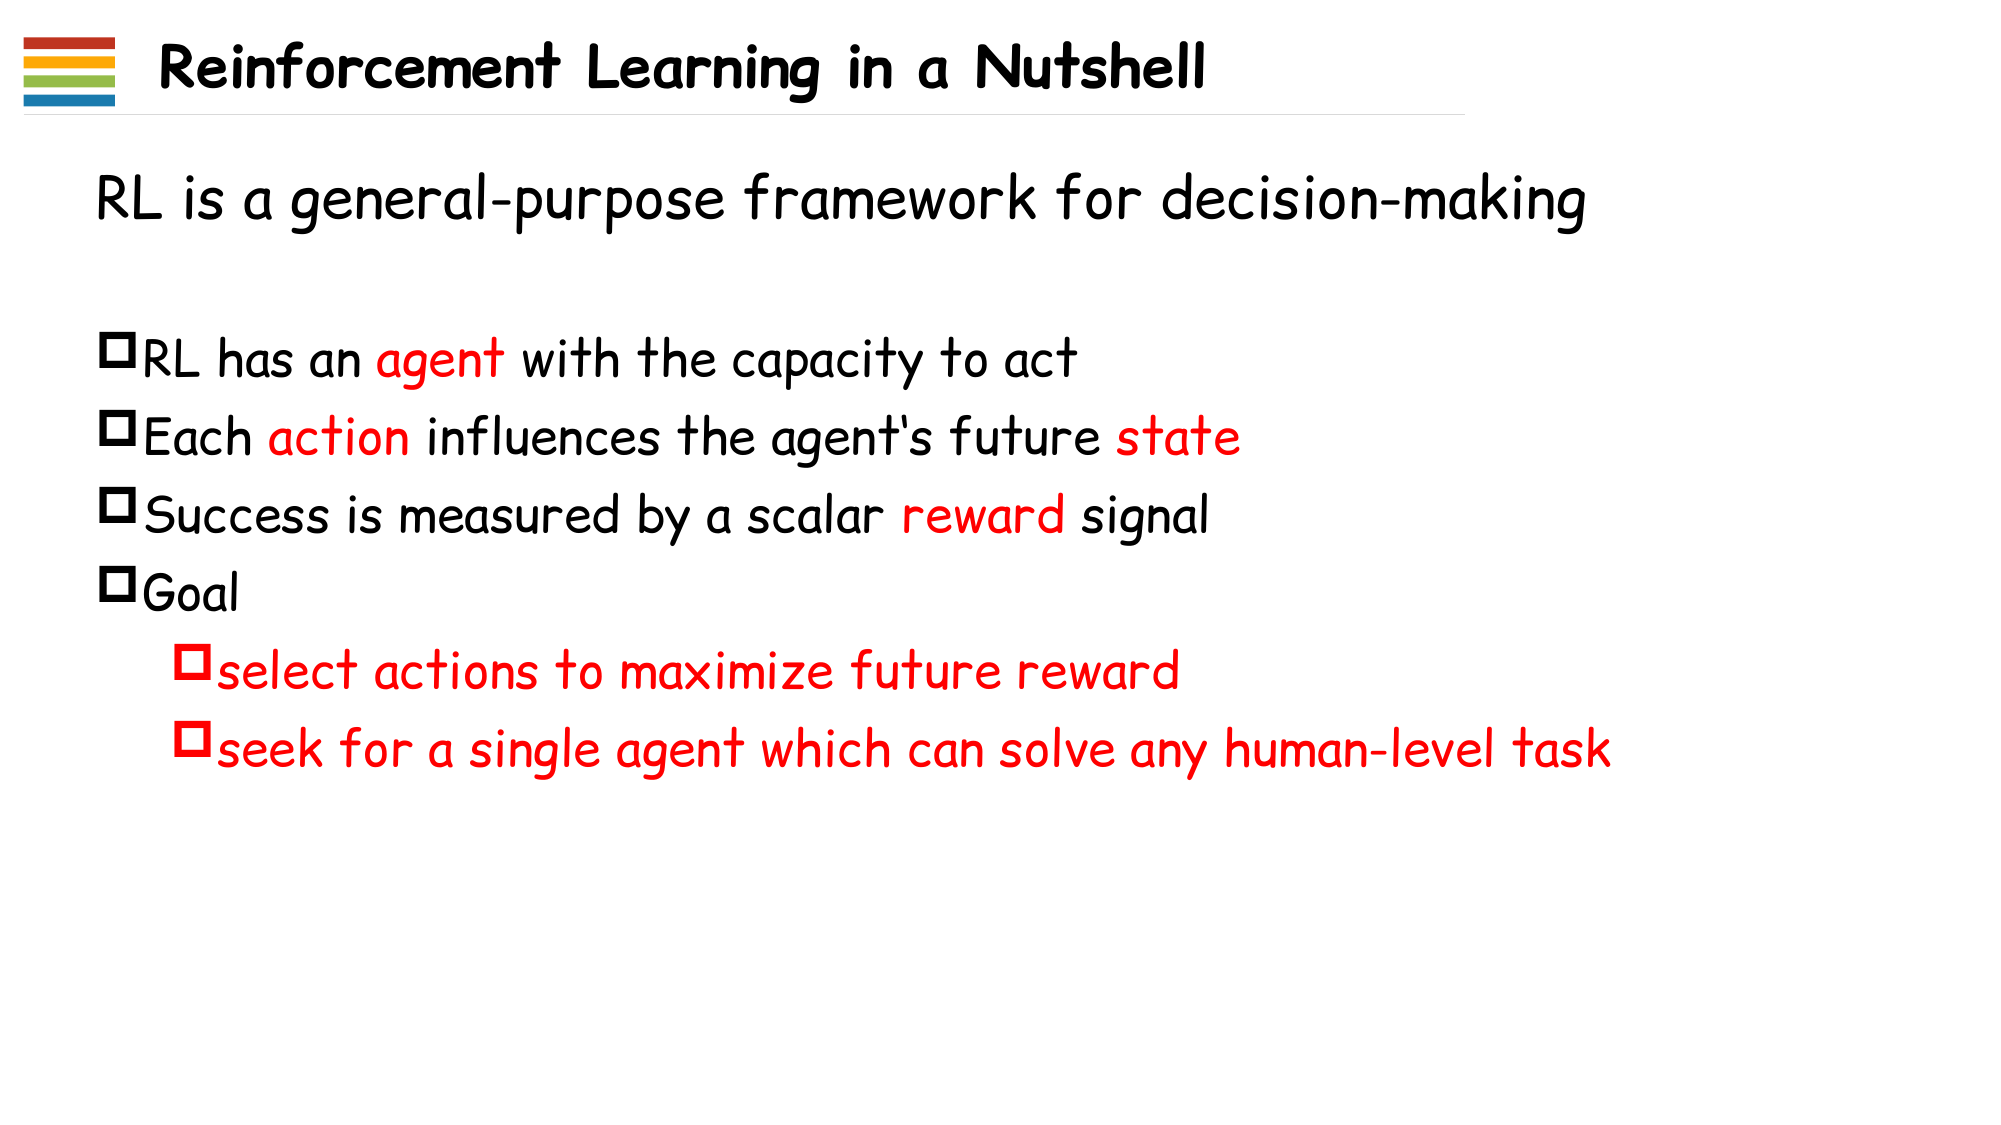

Reinforcement Learning in a Nutshell

RL is a general-purpose framework for decision-making

RL has an agent with the capacity to act
Each action influences the agent‘s future state
Success is measured by a scalar reward signal
Goal
select actions to maximize future reward
seek for a single agent which can solve any human-level task